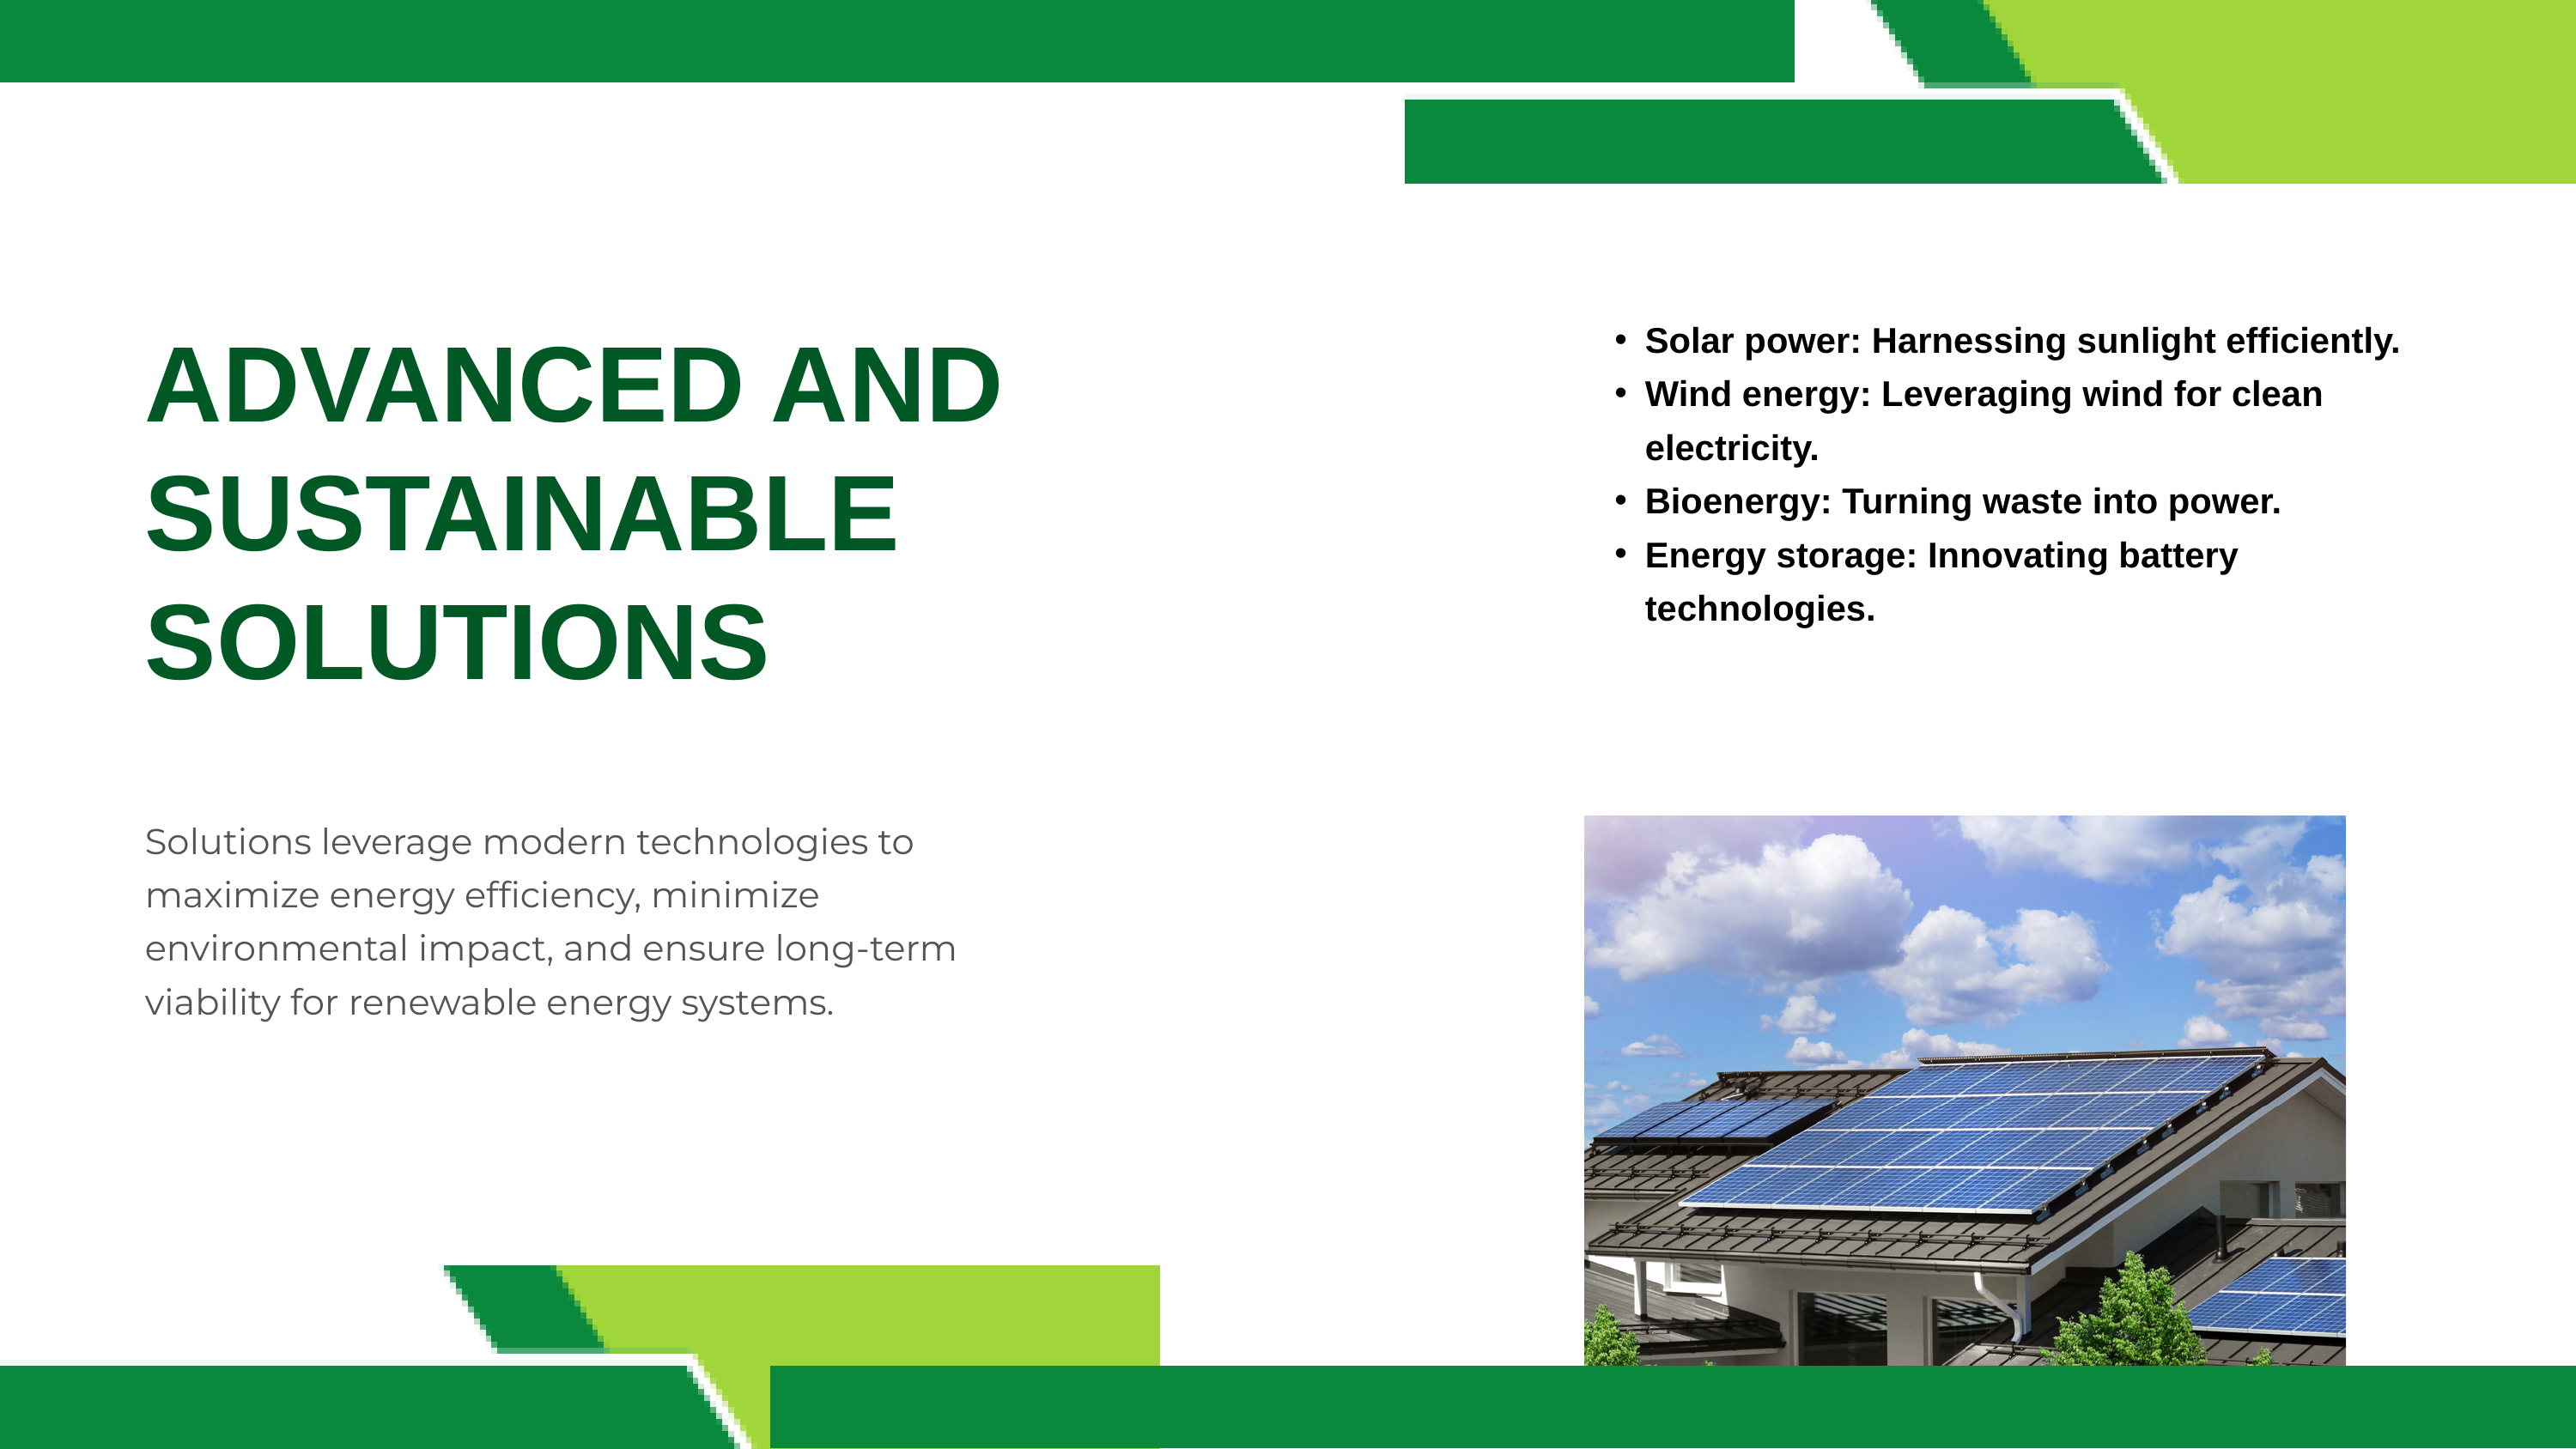

Solar power: Harnessing sunlight efficiently.
Wind energy: Leveraging wind for clean electricity.
Bioenergy: Turning waste into power.
Energy storage: Innovating battery technologies.
ADVANCED AND SUSTAINABLE SOLUTIONS
Solutions leverage modern technologies to maximize energy efficiency, minimize environmental impact, and ensure long-term viability for renewable energy systems.